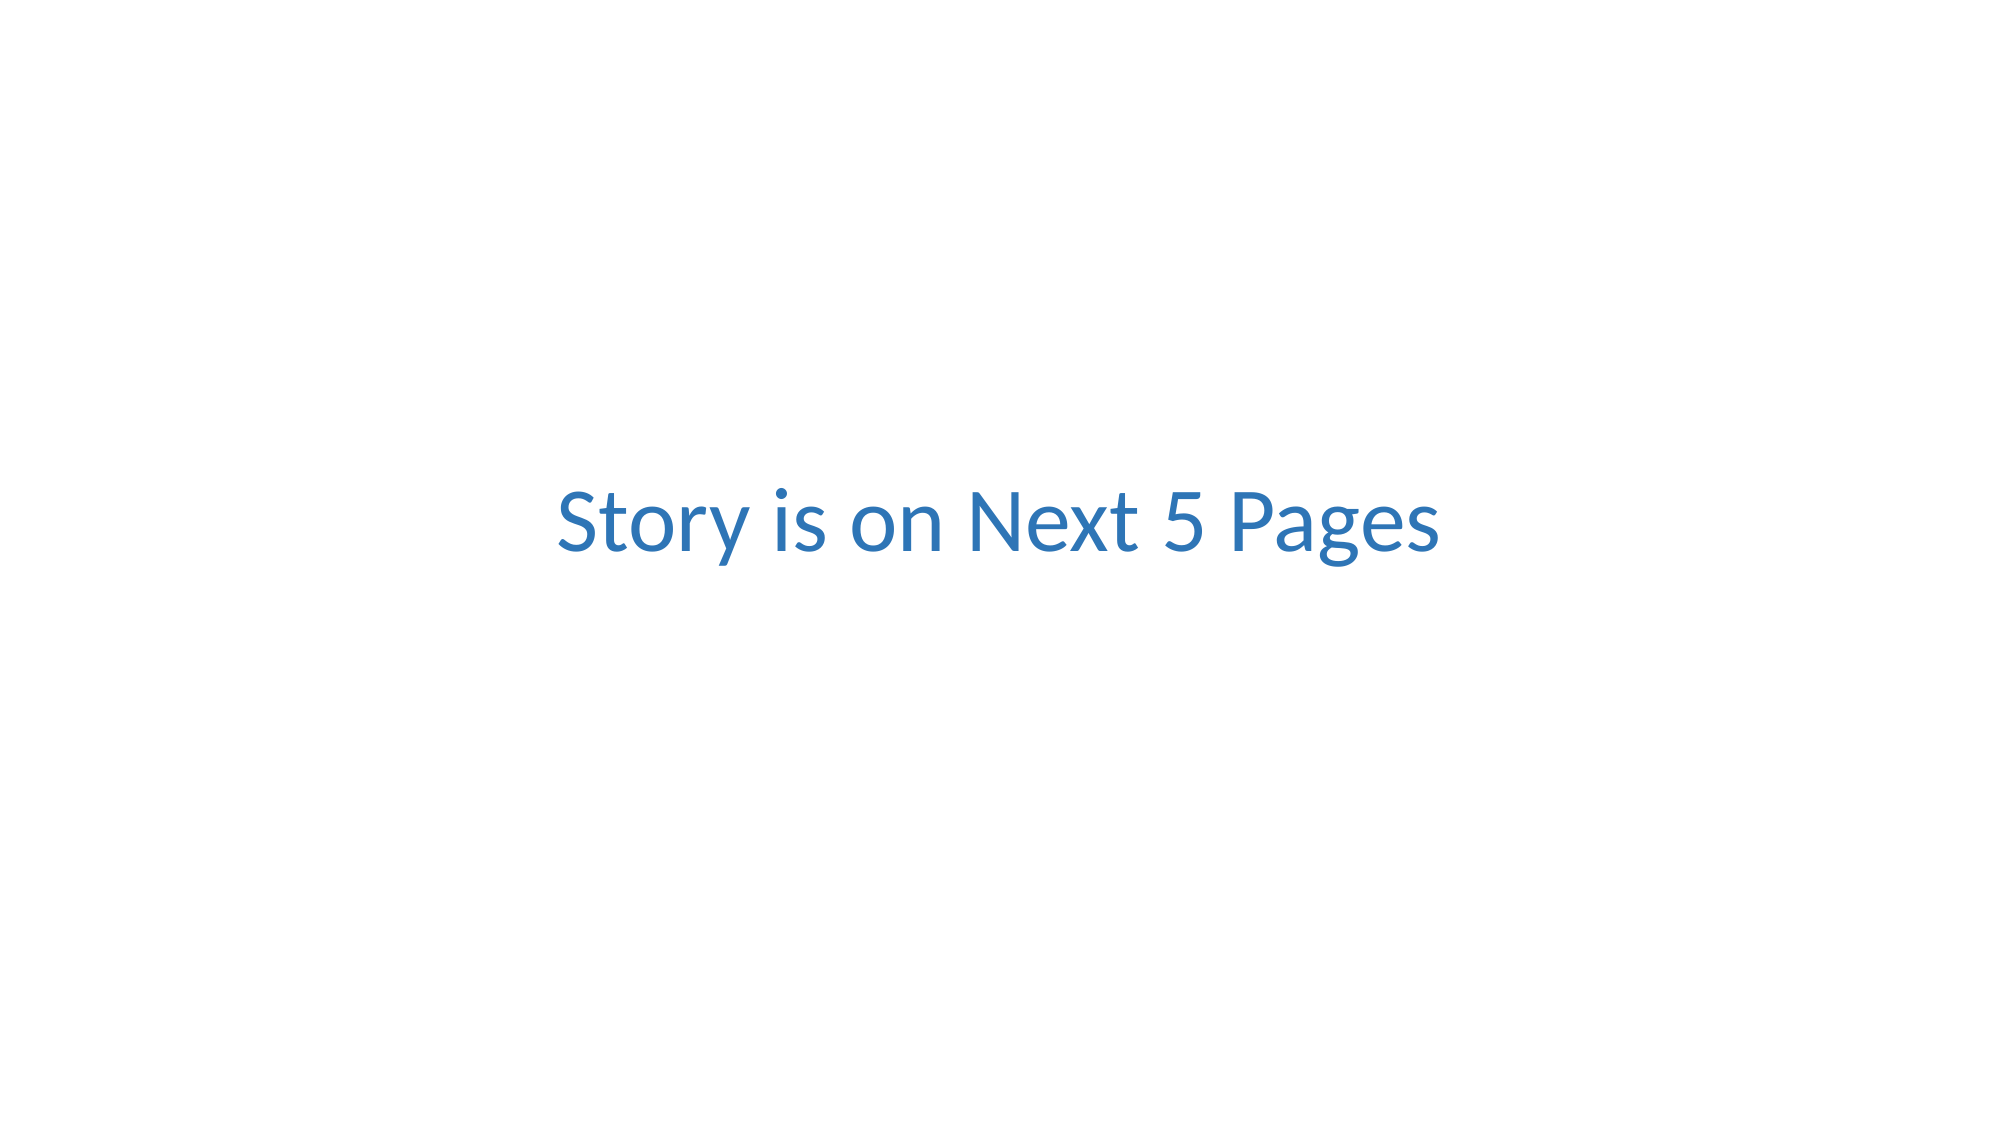

# Story is on Next 5 Pages